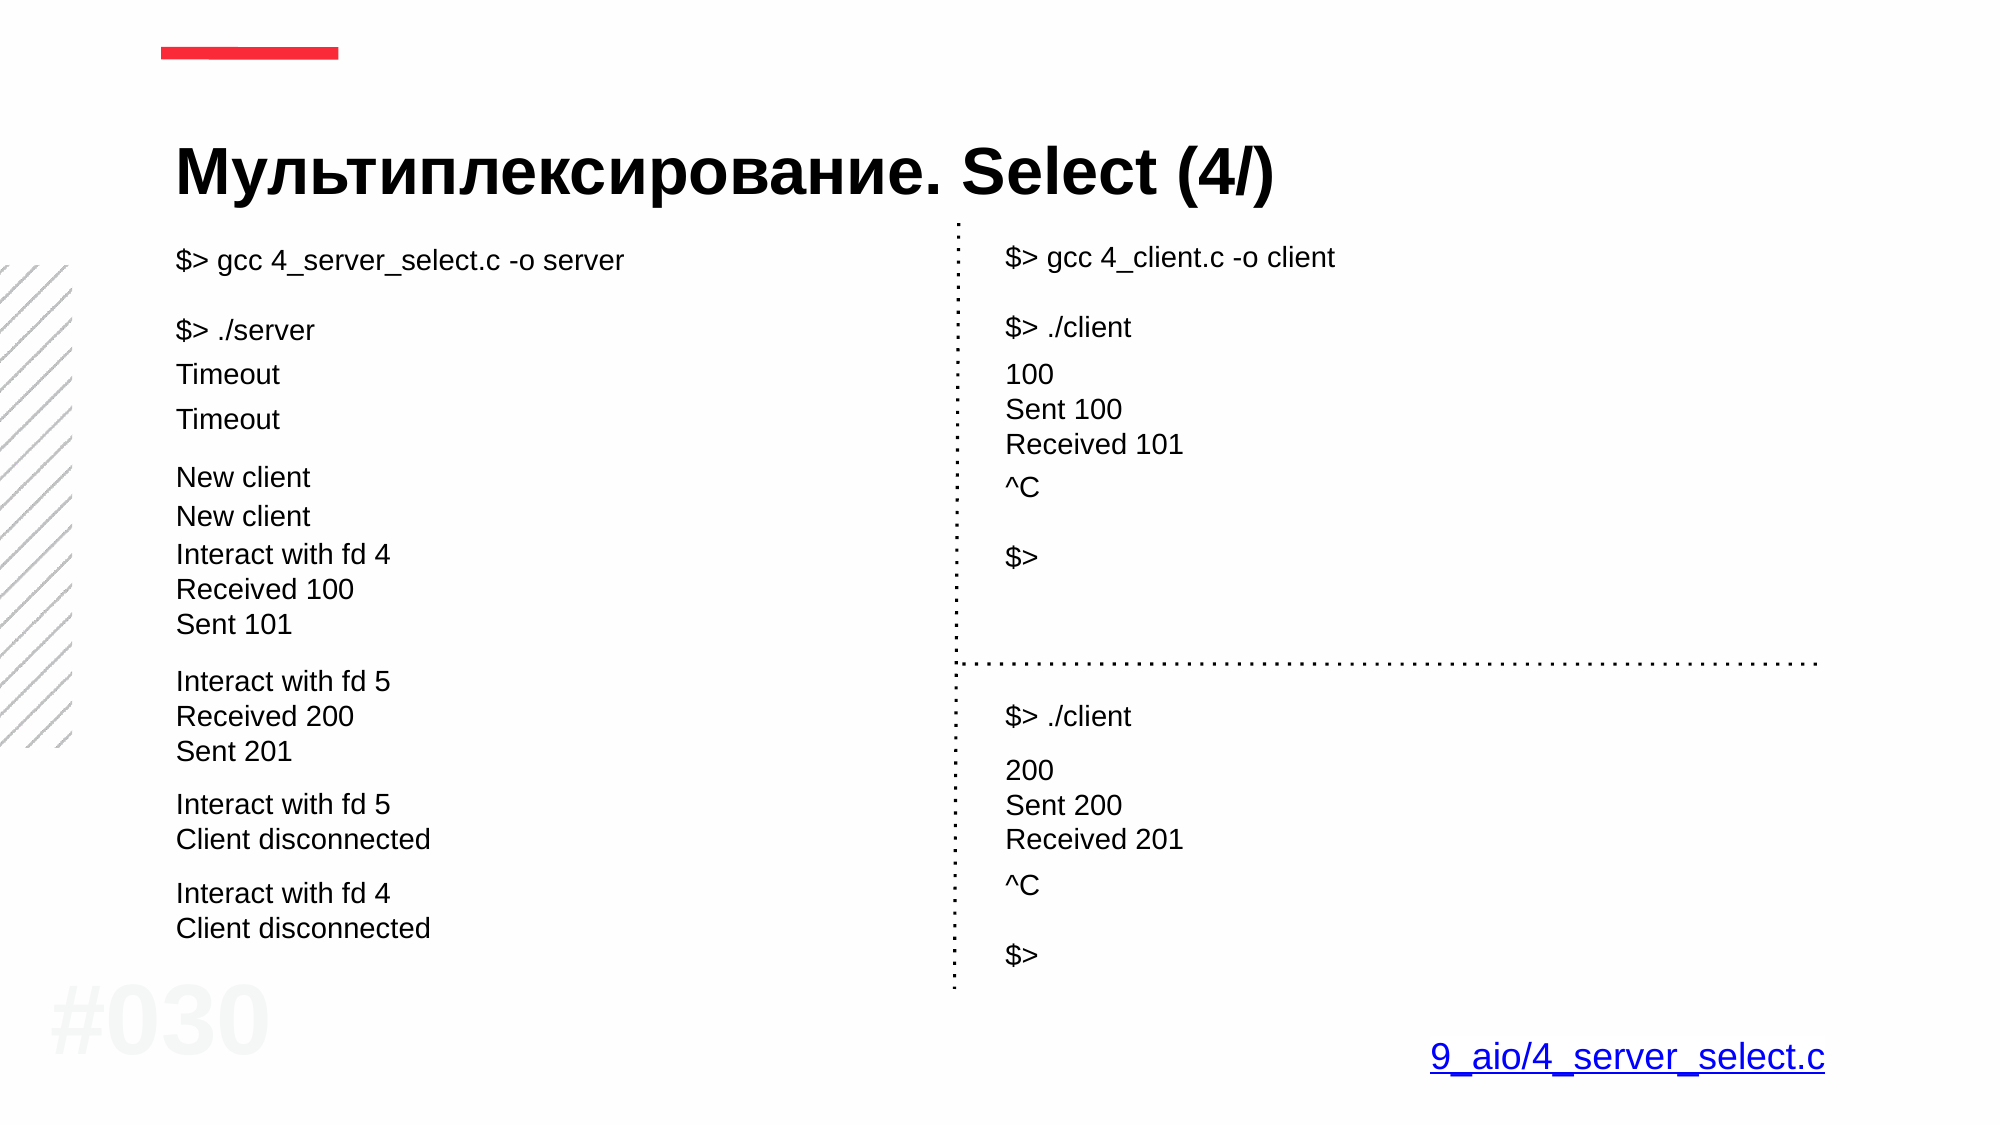

Мультиплексирование. Select (4/)

$> gcc 4_client.c -o client

$> ./client
$> gcc 4_server_select.c -o server

$> ./server
Timeout
100
Sent 100
Received 101
Timeout
New client
^C

$>
New client
Interact with fd 4
Received 100
Sent 101
Interact with fd 5
Received 200
Sent 201

$> ./client
200
Sent 200
Received 201
Interact with fd 5
Client disconnected
^C

$>
Interact with fd 4
Client disconnected
#030
9_aio/4_server_select.c